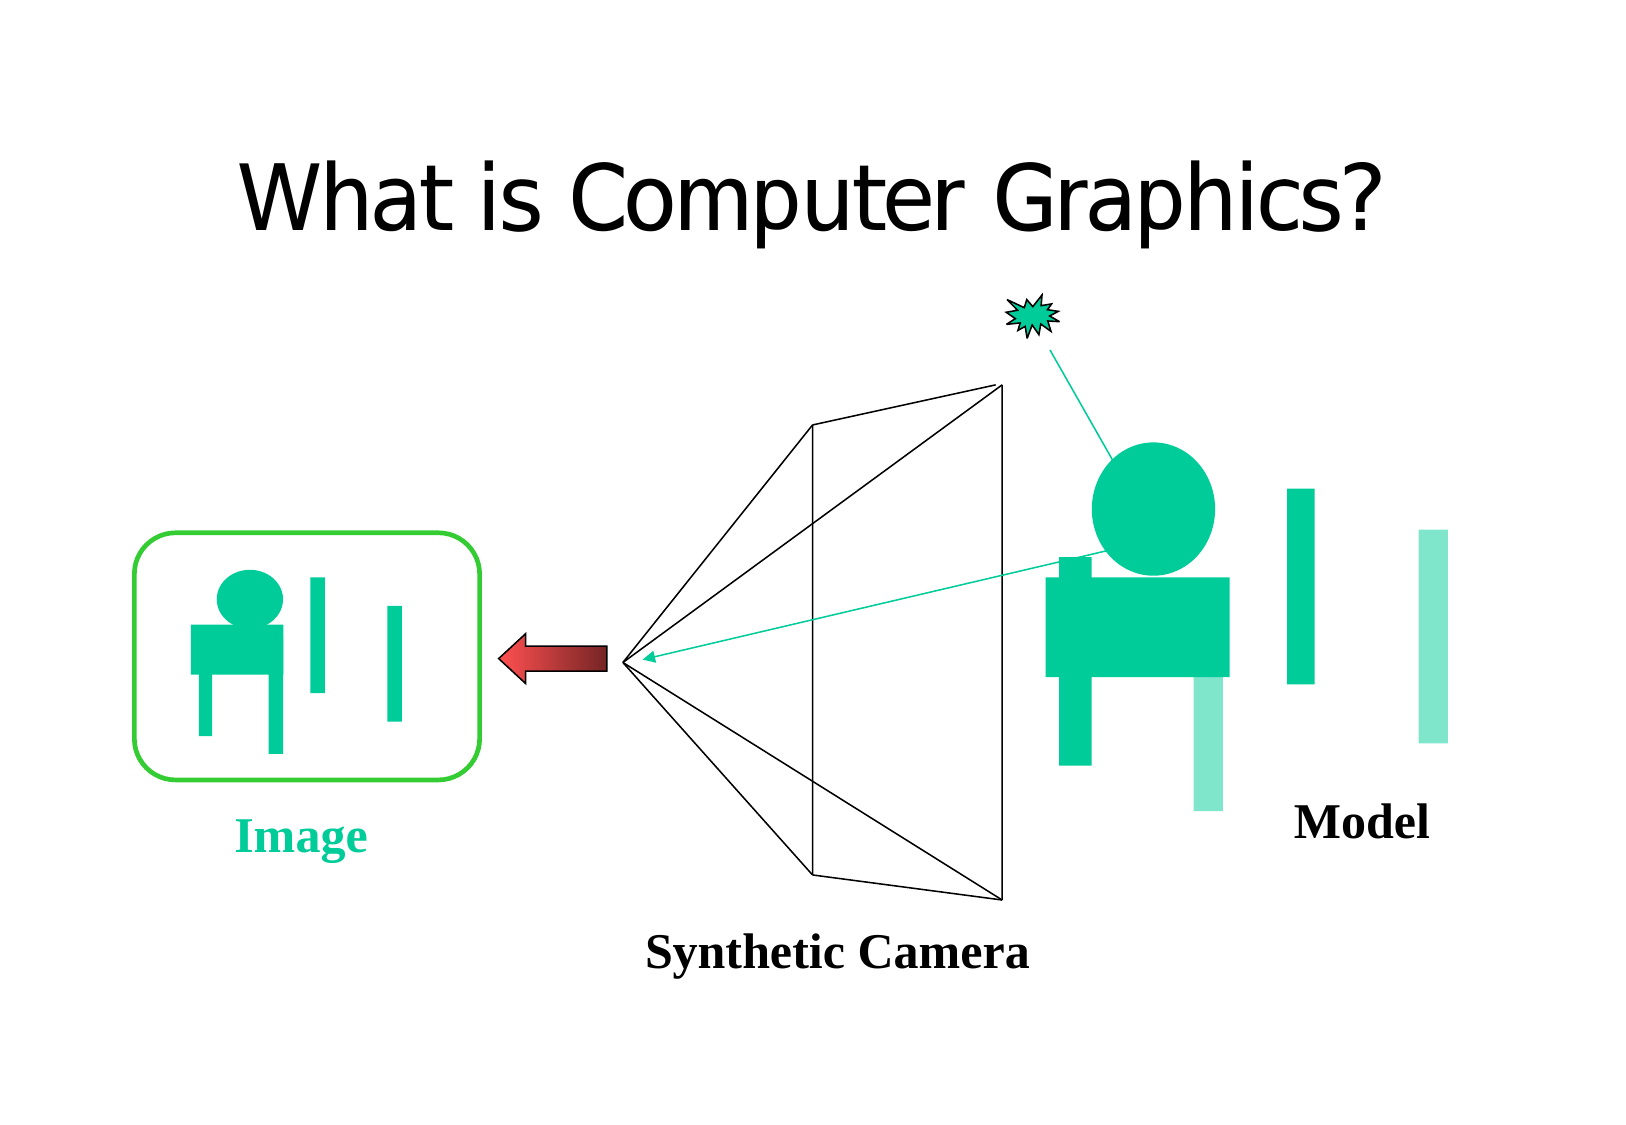

# What is Computer Graphics?

Synthetic Camera

Model

Image